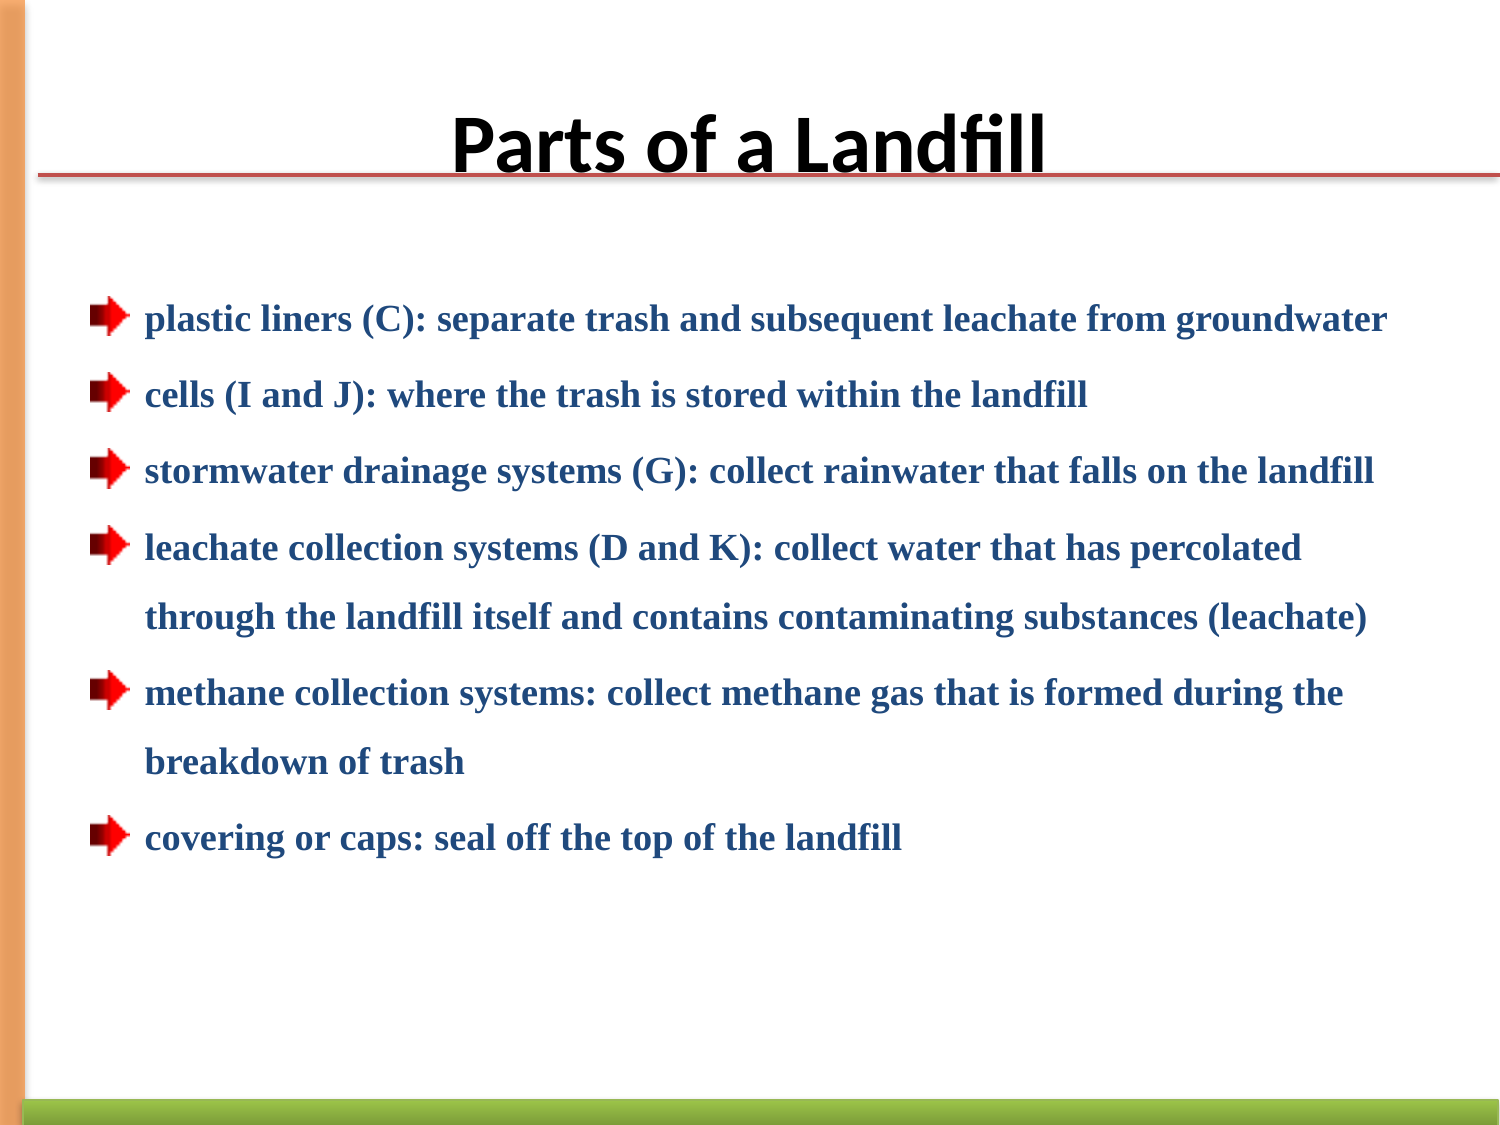

# Parts of a Landfill
plastic liners (C): separate trash and subsequent leachate from groundwater
cells (I and J): where the trash is stored within the landfill
stormwater drainage systems (G): collect rainwater that falls on the landfill
leachate collection systems (D and K): collect water that has percolated through the landfill itself and contains contaminating substances (leachate)
methane collection systems: collect methane gas that is formed during the breakdown of trash
covering or caps: seal off the top of the landfill